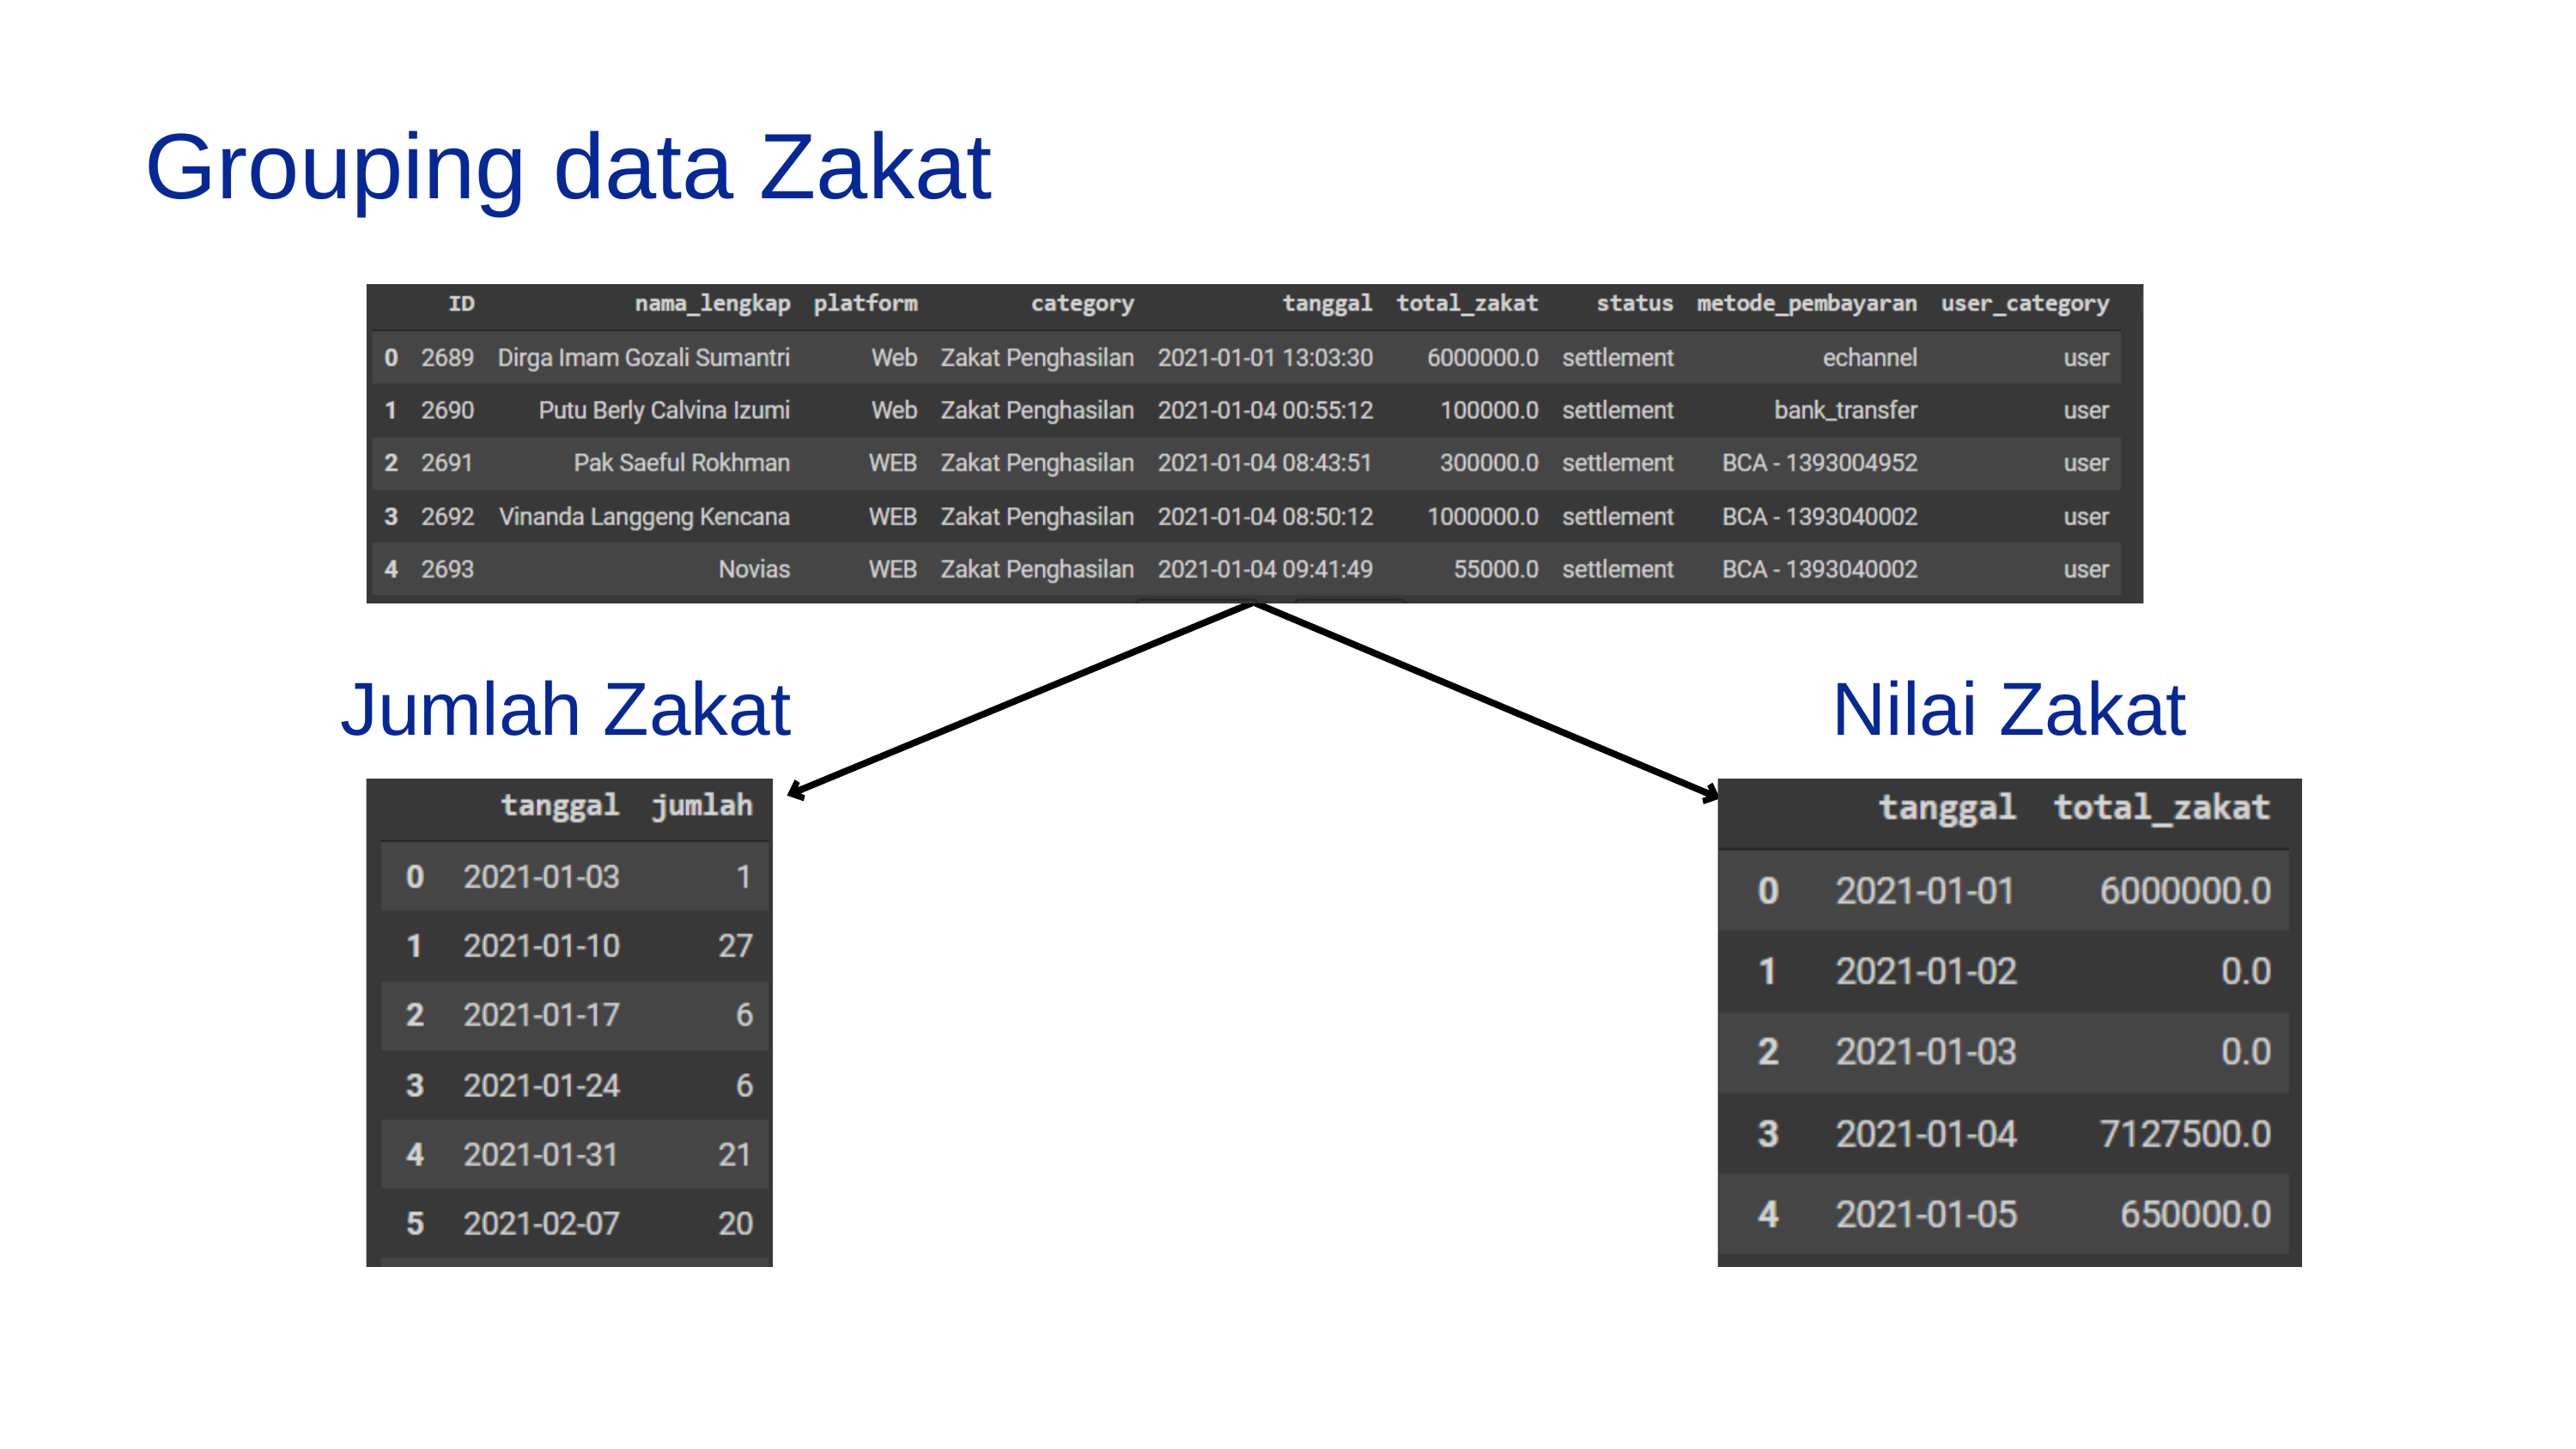

Grouping data Zakat

Jumlah Zakat

Nilai Zakat